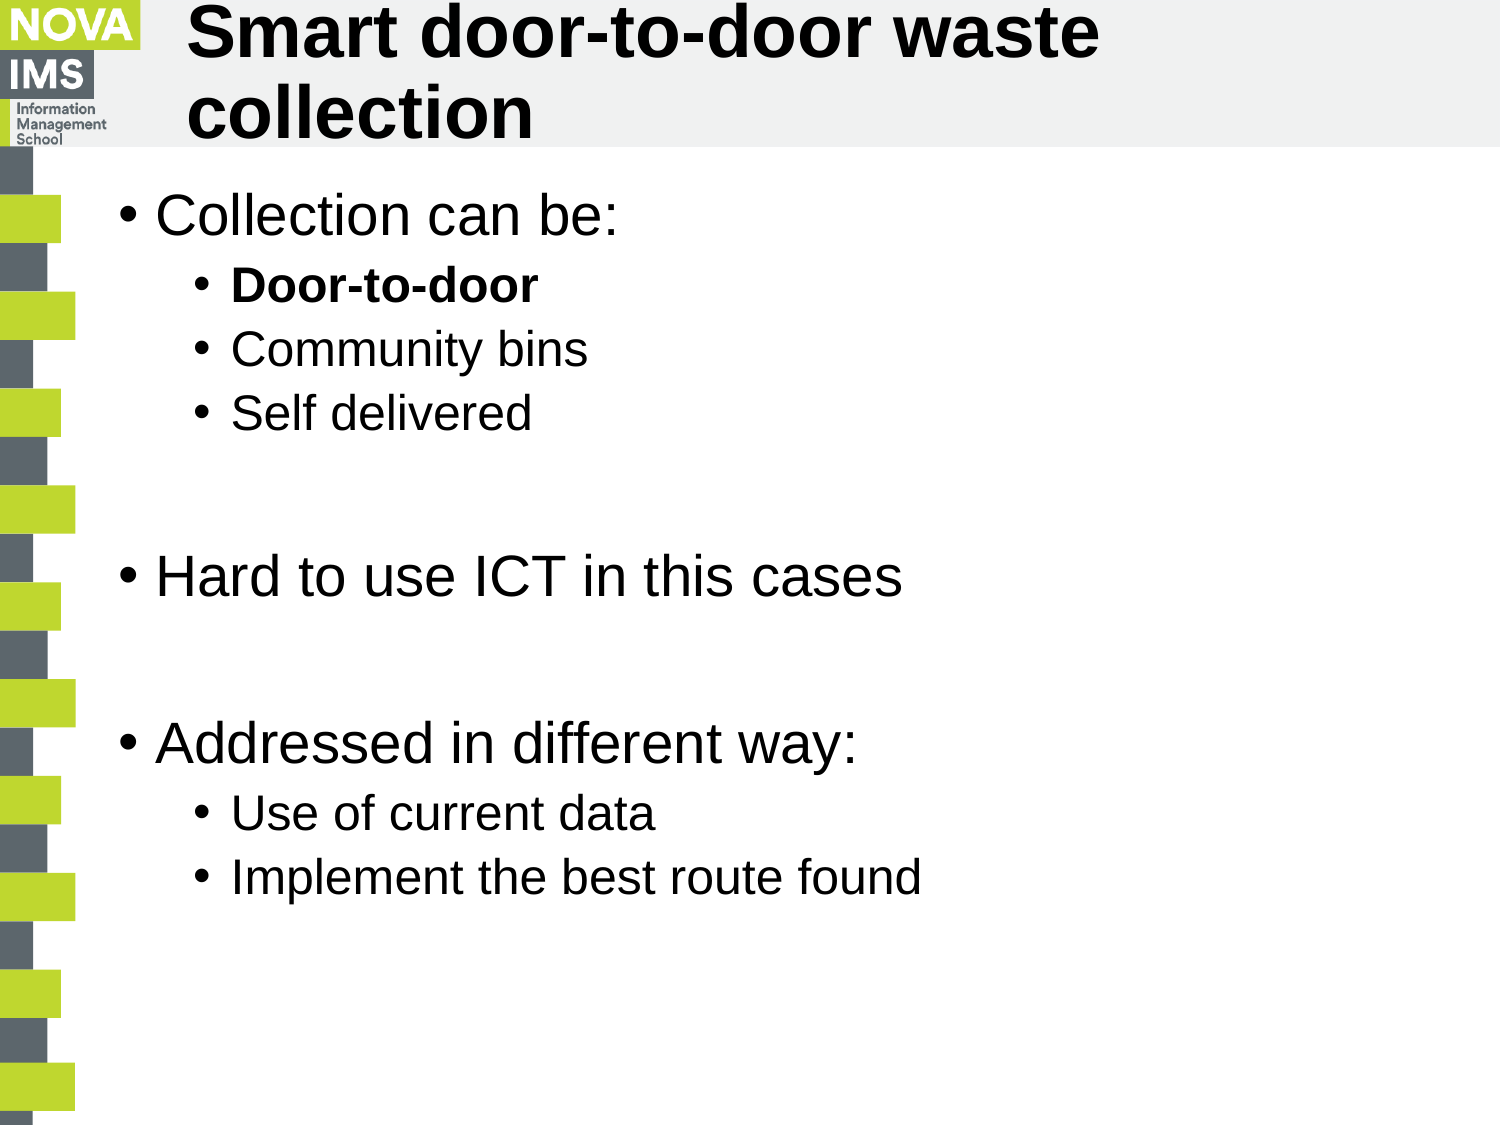

# Smart door-to-door waste collection
Collection can be:
Door-to-door
Community bins
Self delivered

Hard to use ICT in this cases

Addressed in different way:
Use of current data
Implement the best route found